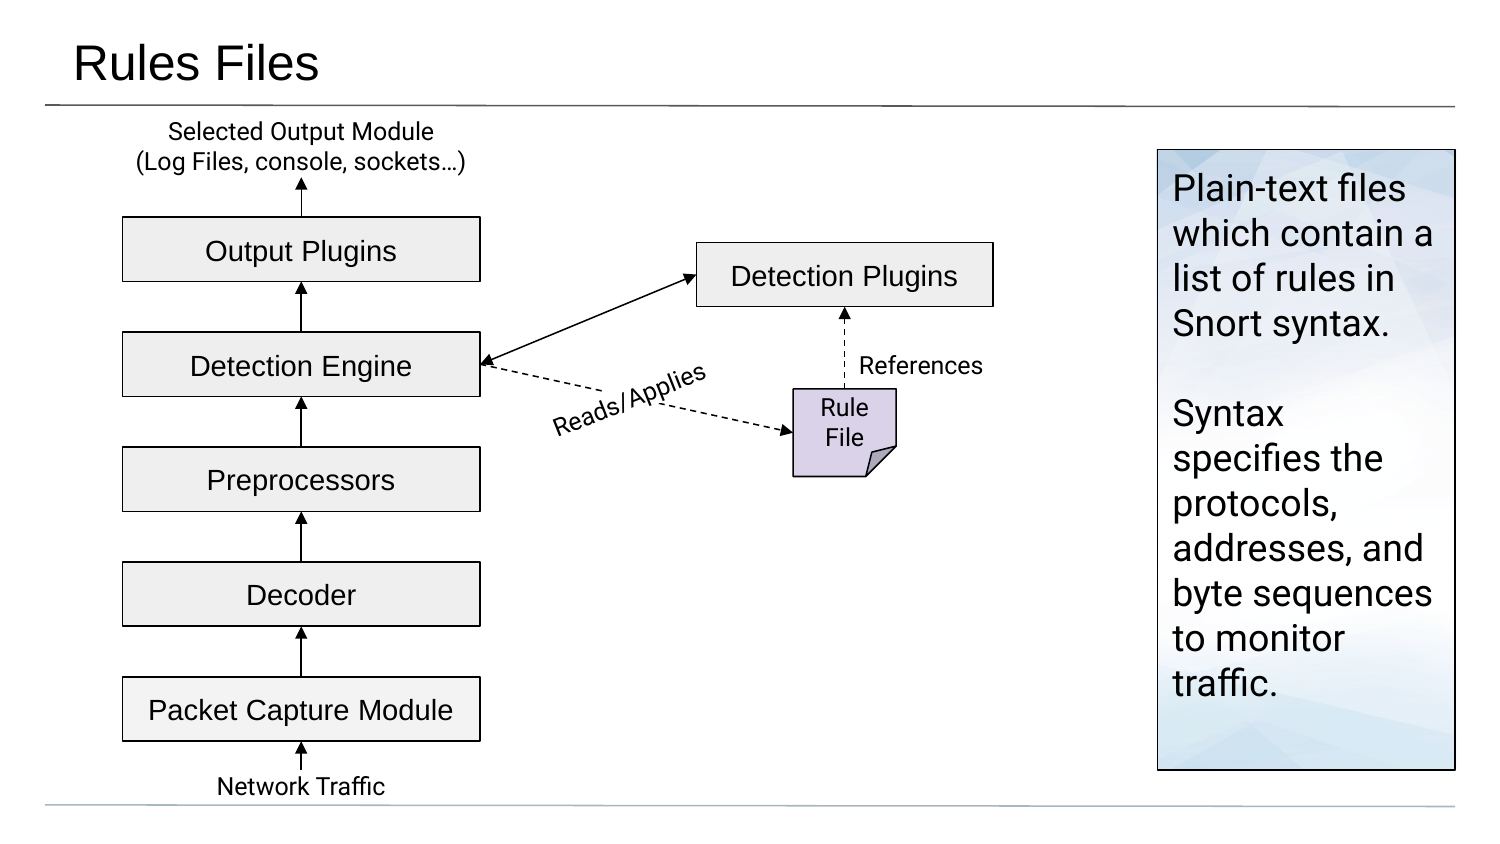

# Rules Files
Selected Output Module
(Log Files, console, sockets…)
Plain-text files which contain a list of rules in Snort syntax.

Syntax specifies the protocols, addresses, and byte sequences to monitor traffic.
Output Plugins
Detection Plugins
Detection Engine
References
Reads/Applies
Rule File
Preprocessors
Decoder
Packet Capture Module
Network Traffic